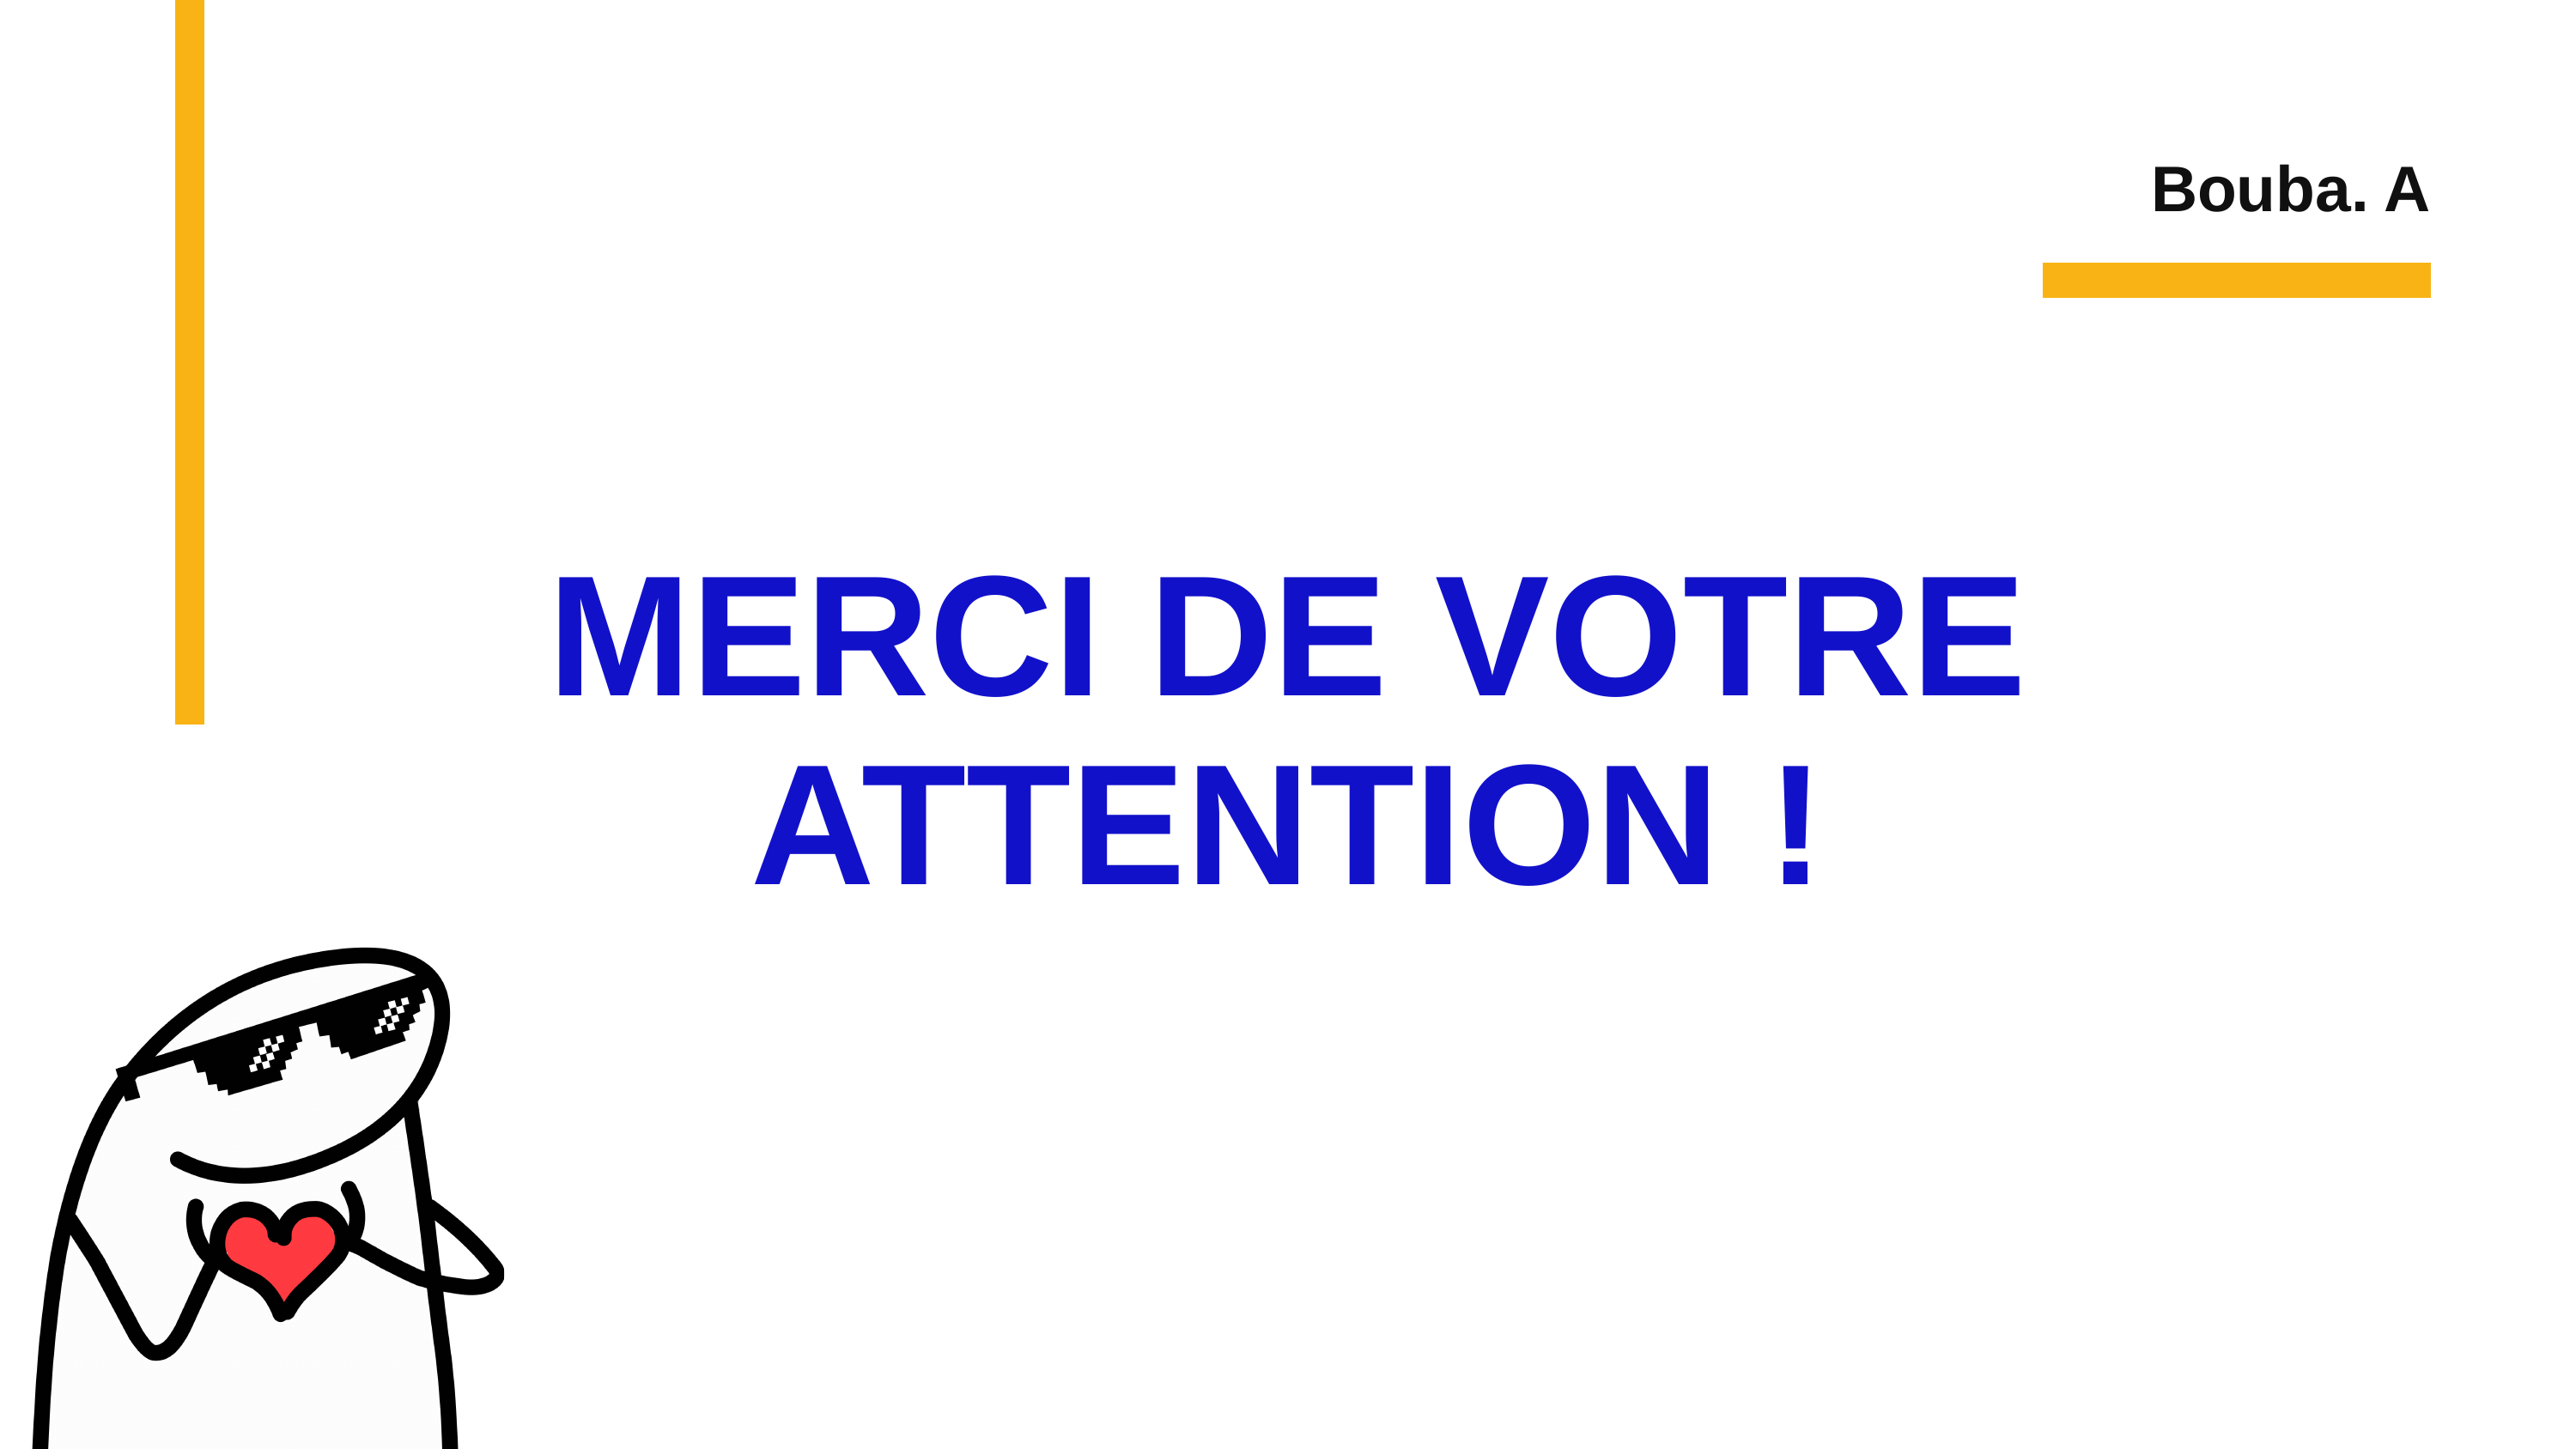

Bouba. A

MERCI DE VOTRE ATTENTION !